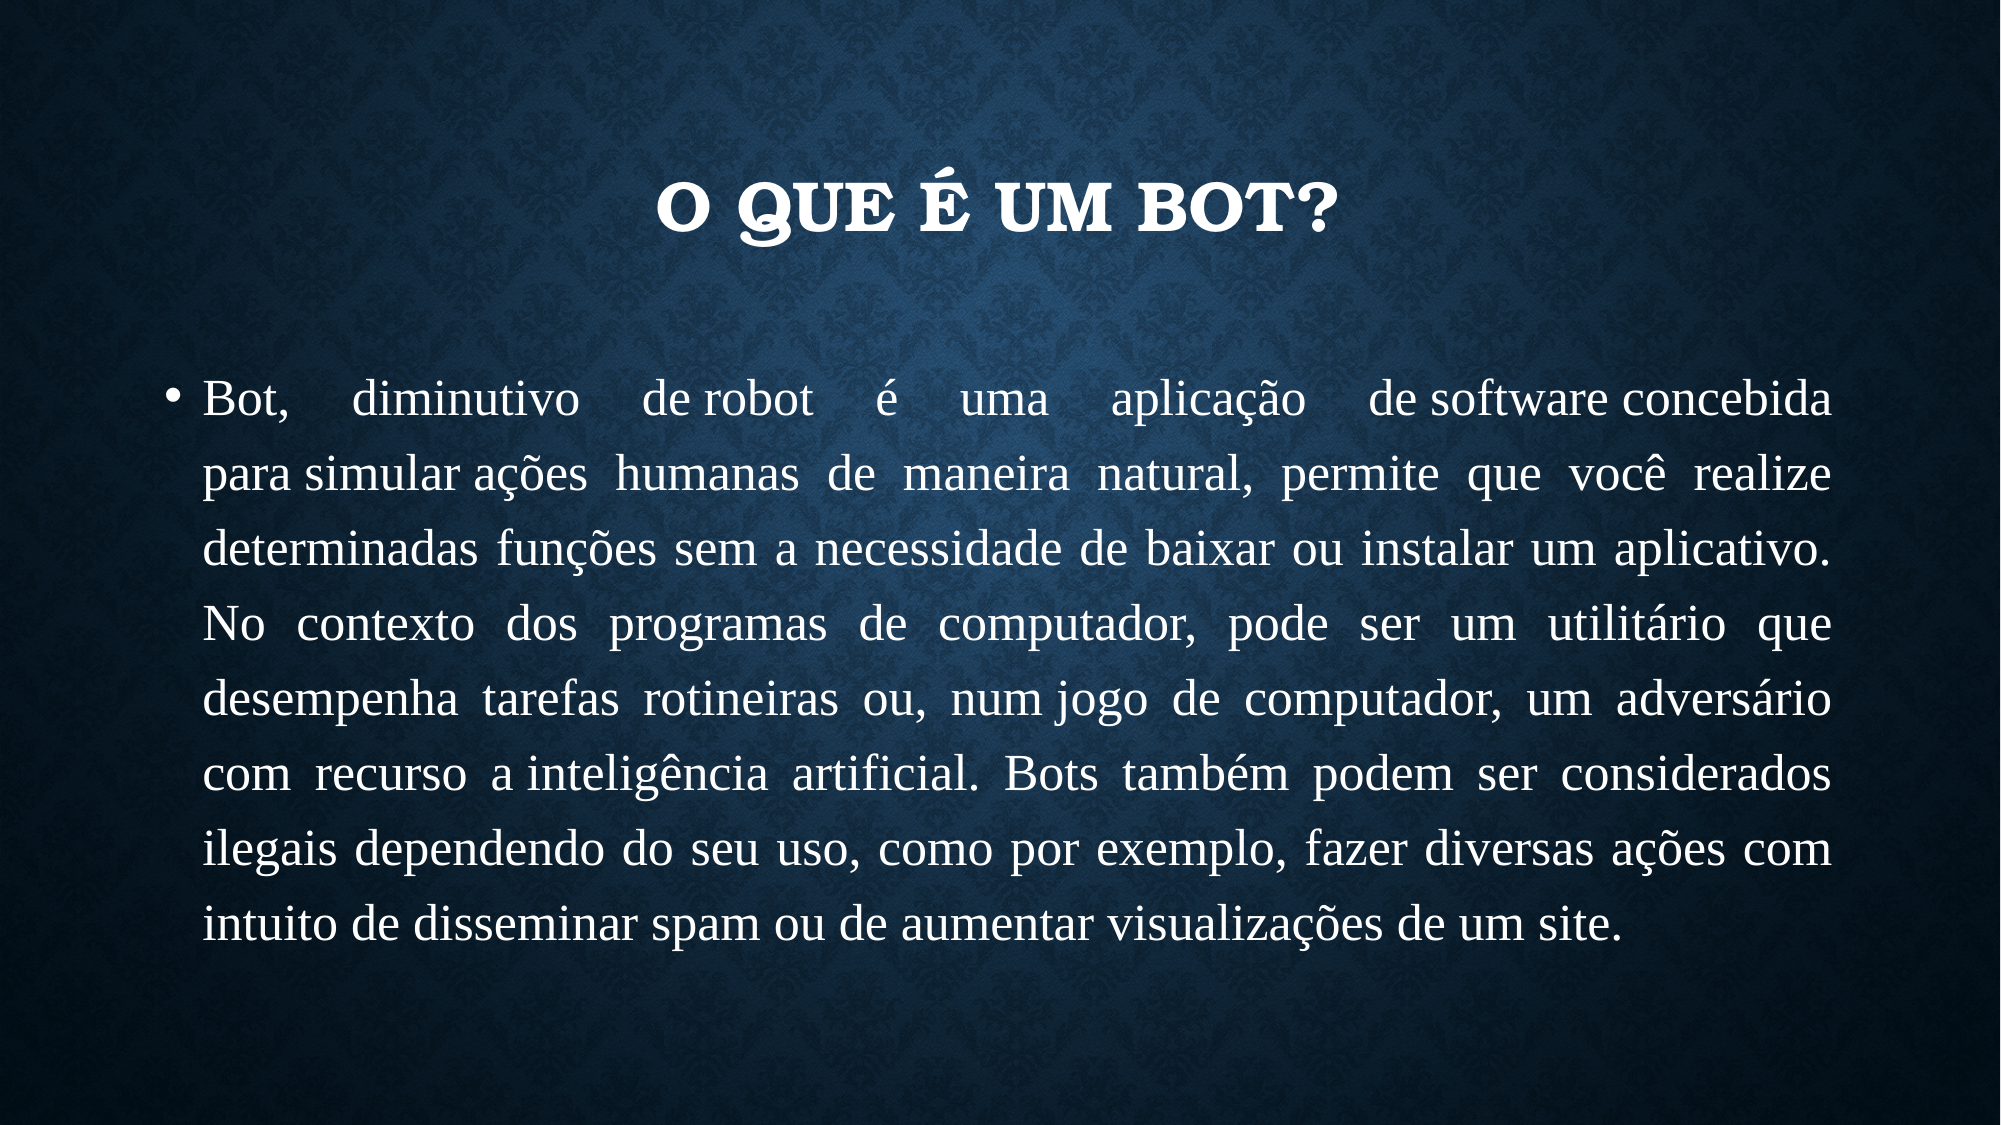

# O que é um Bot?
Bot, diminutivo de robot é uma aplicação de software concebida para simular ações humanas de maneira natural, permite que você realize determinadas funções sem a necessidade de baixar ou instalar um aplicativo. No contexto dos programas de computador, pode ser um utilitário que desempenha tarefas rotineiras ou, num jogo de computador, um adversário com recurso a inteligência artificial. Bots também podem ser considerados ilegais dependendo do seu uso, como por exemplo, fazer diversas ações com intuito de disseminar spam ou de aumentar visualizações de um site.